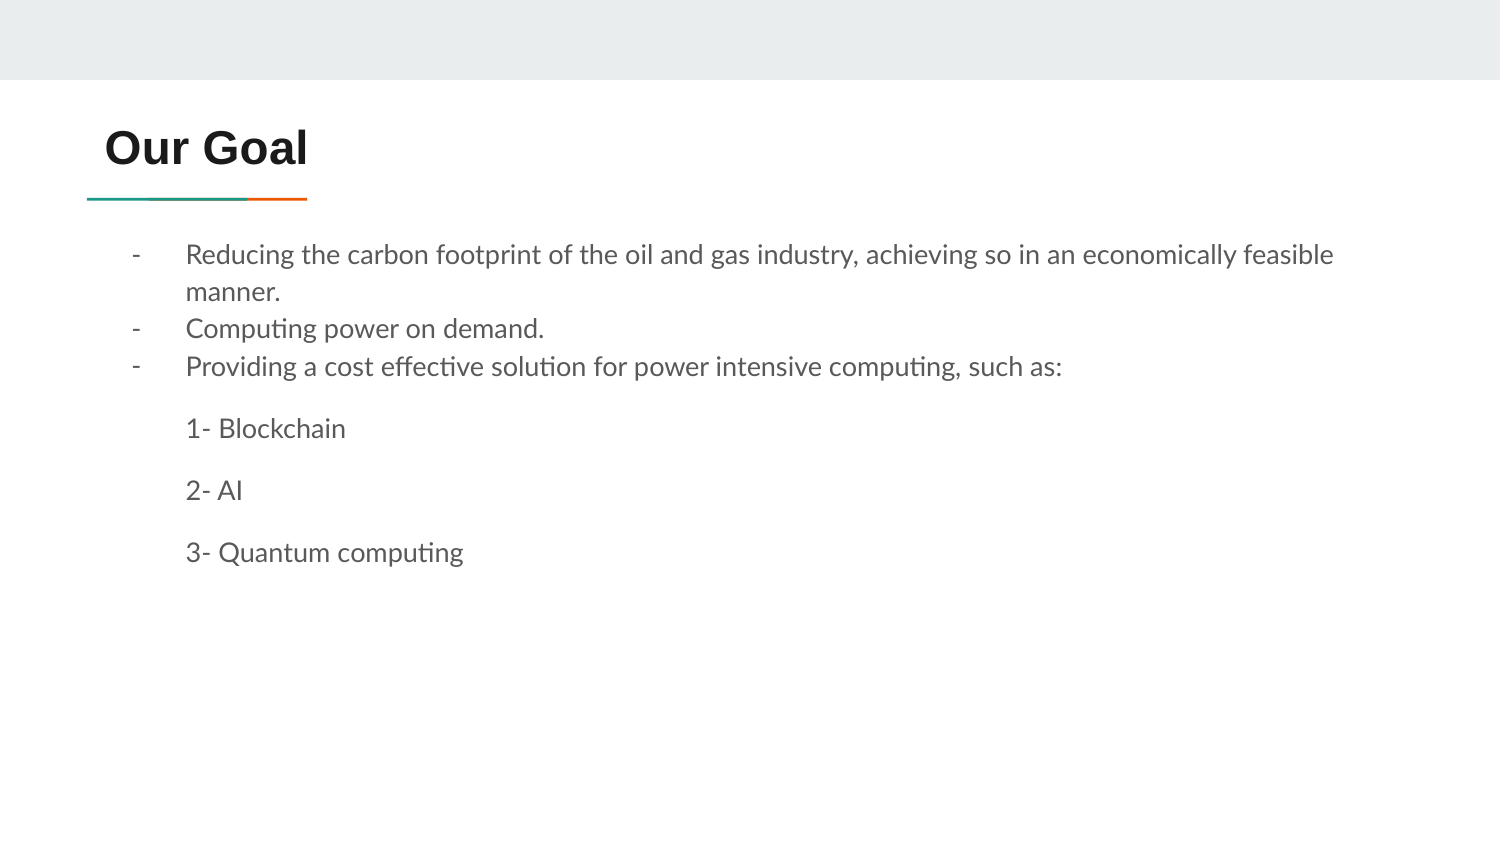

# Our Goal
Reducing the carbon footprint of the oil and gas industry, achieving so in an economically feasible manner.
Computing power on demand.
Providing a cost effective solution for power intensive computing, such as:
1- Blockchain
2- AI
3- Quantum computing